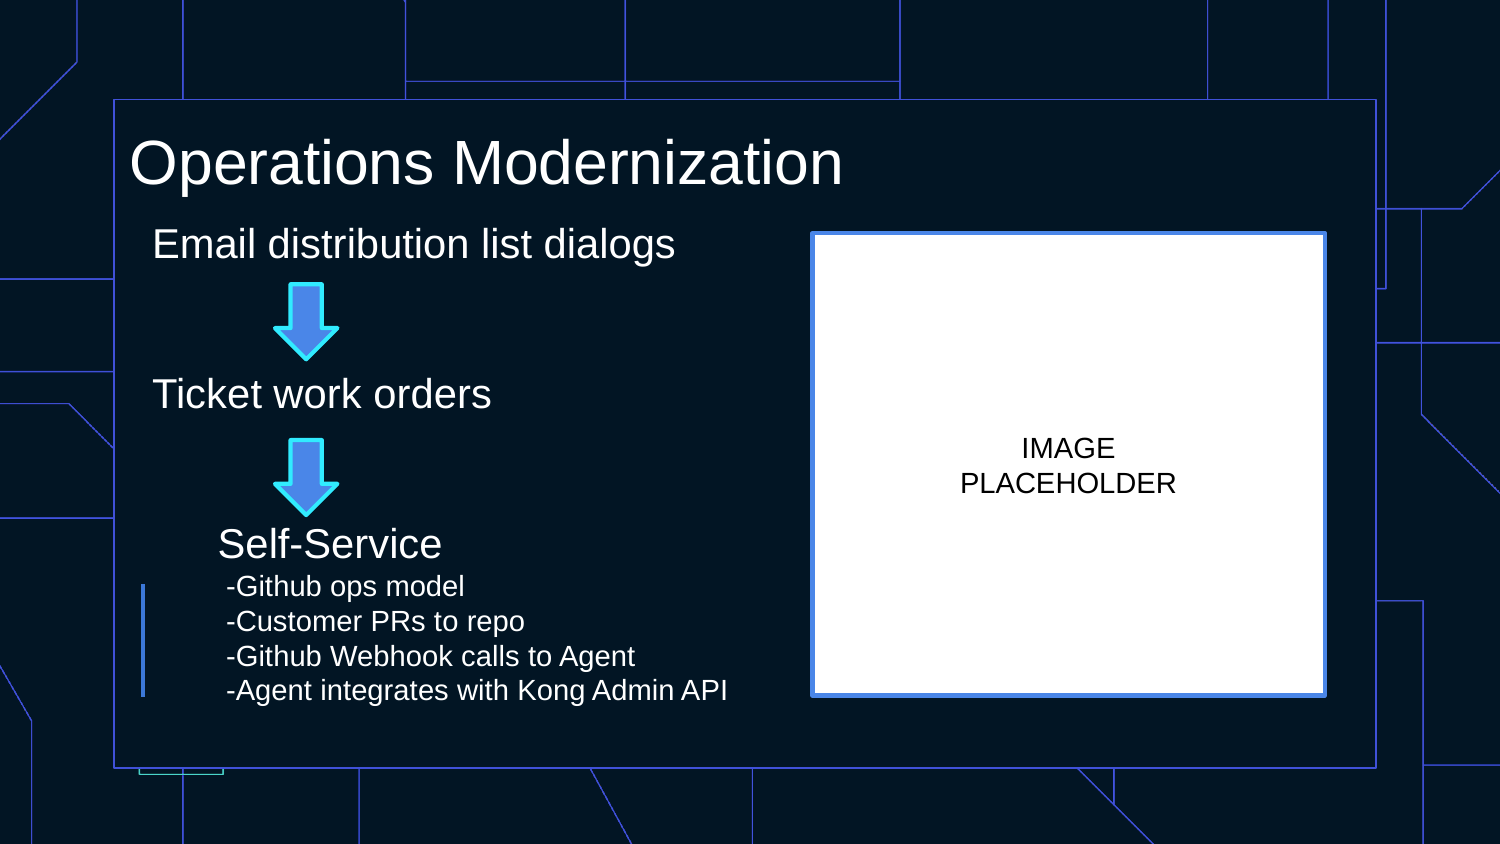

Operations Modernization
Email distribution list dialogs

Ticket work orders

Self-Service
 -Github ops model
 -Customer PRs to repo
 -Github Webhook calls to Agent
 -Agent integrates with Kong Admin API
IMAGE
PLACEHOLDER